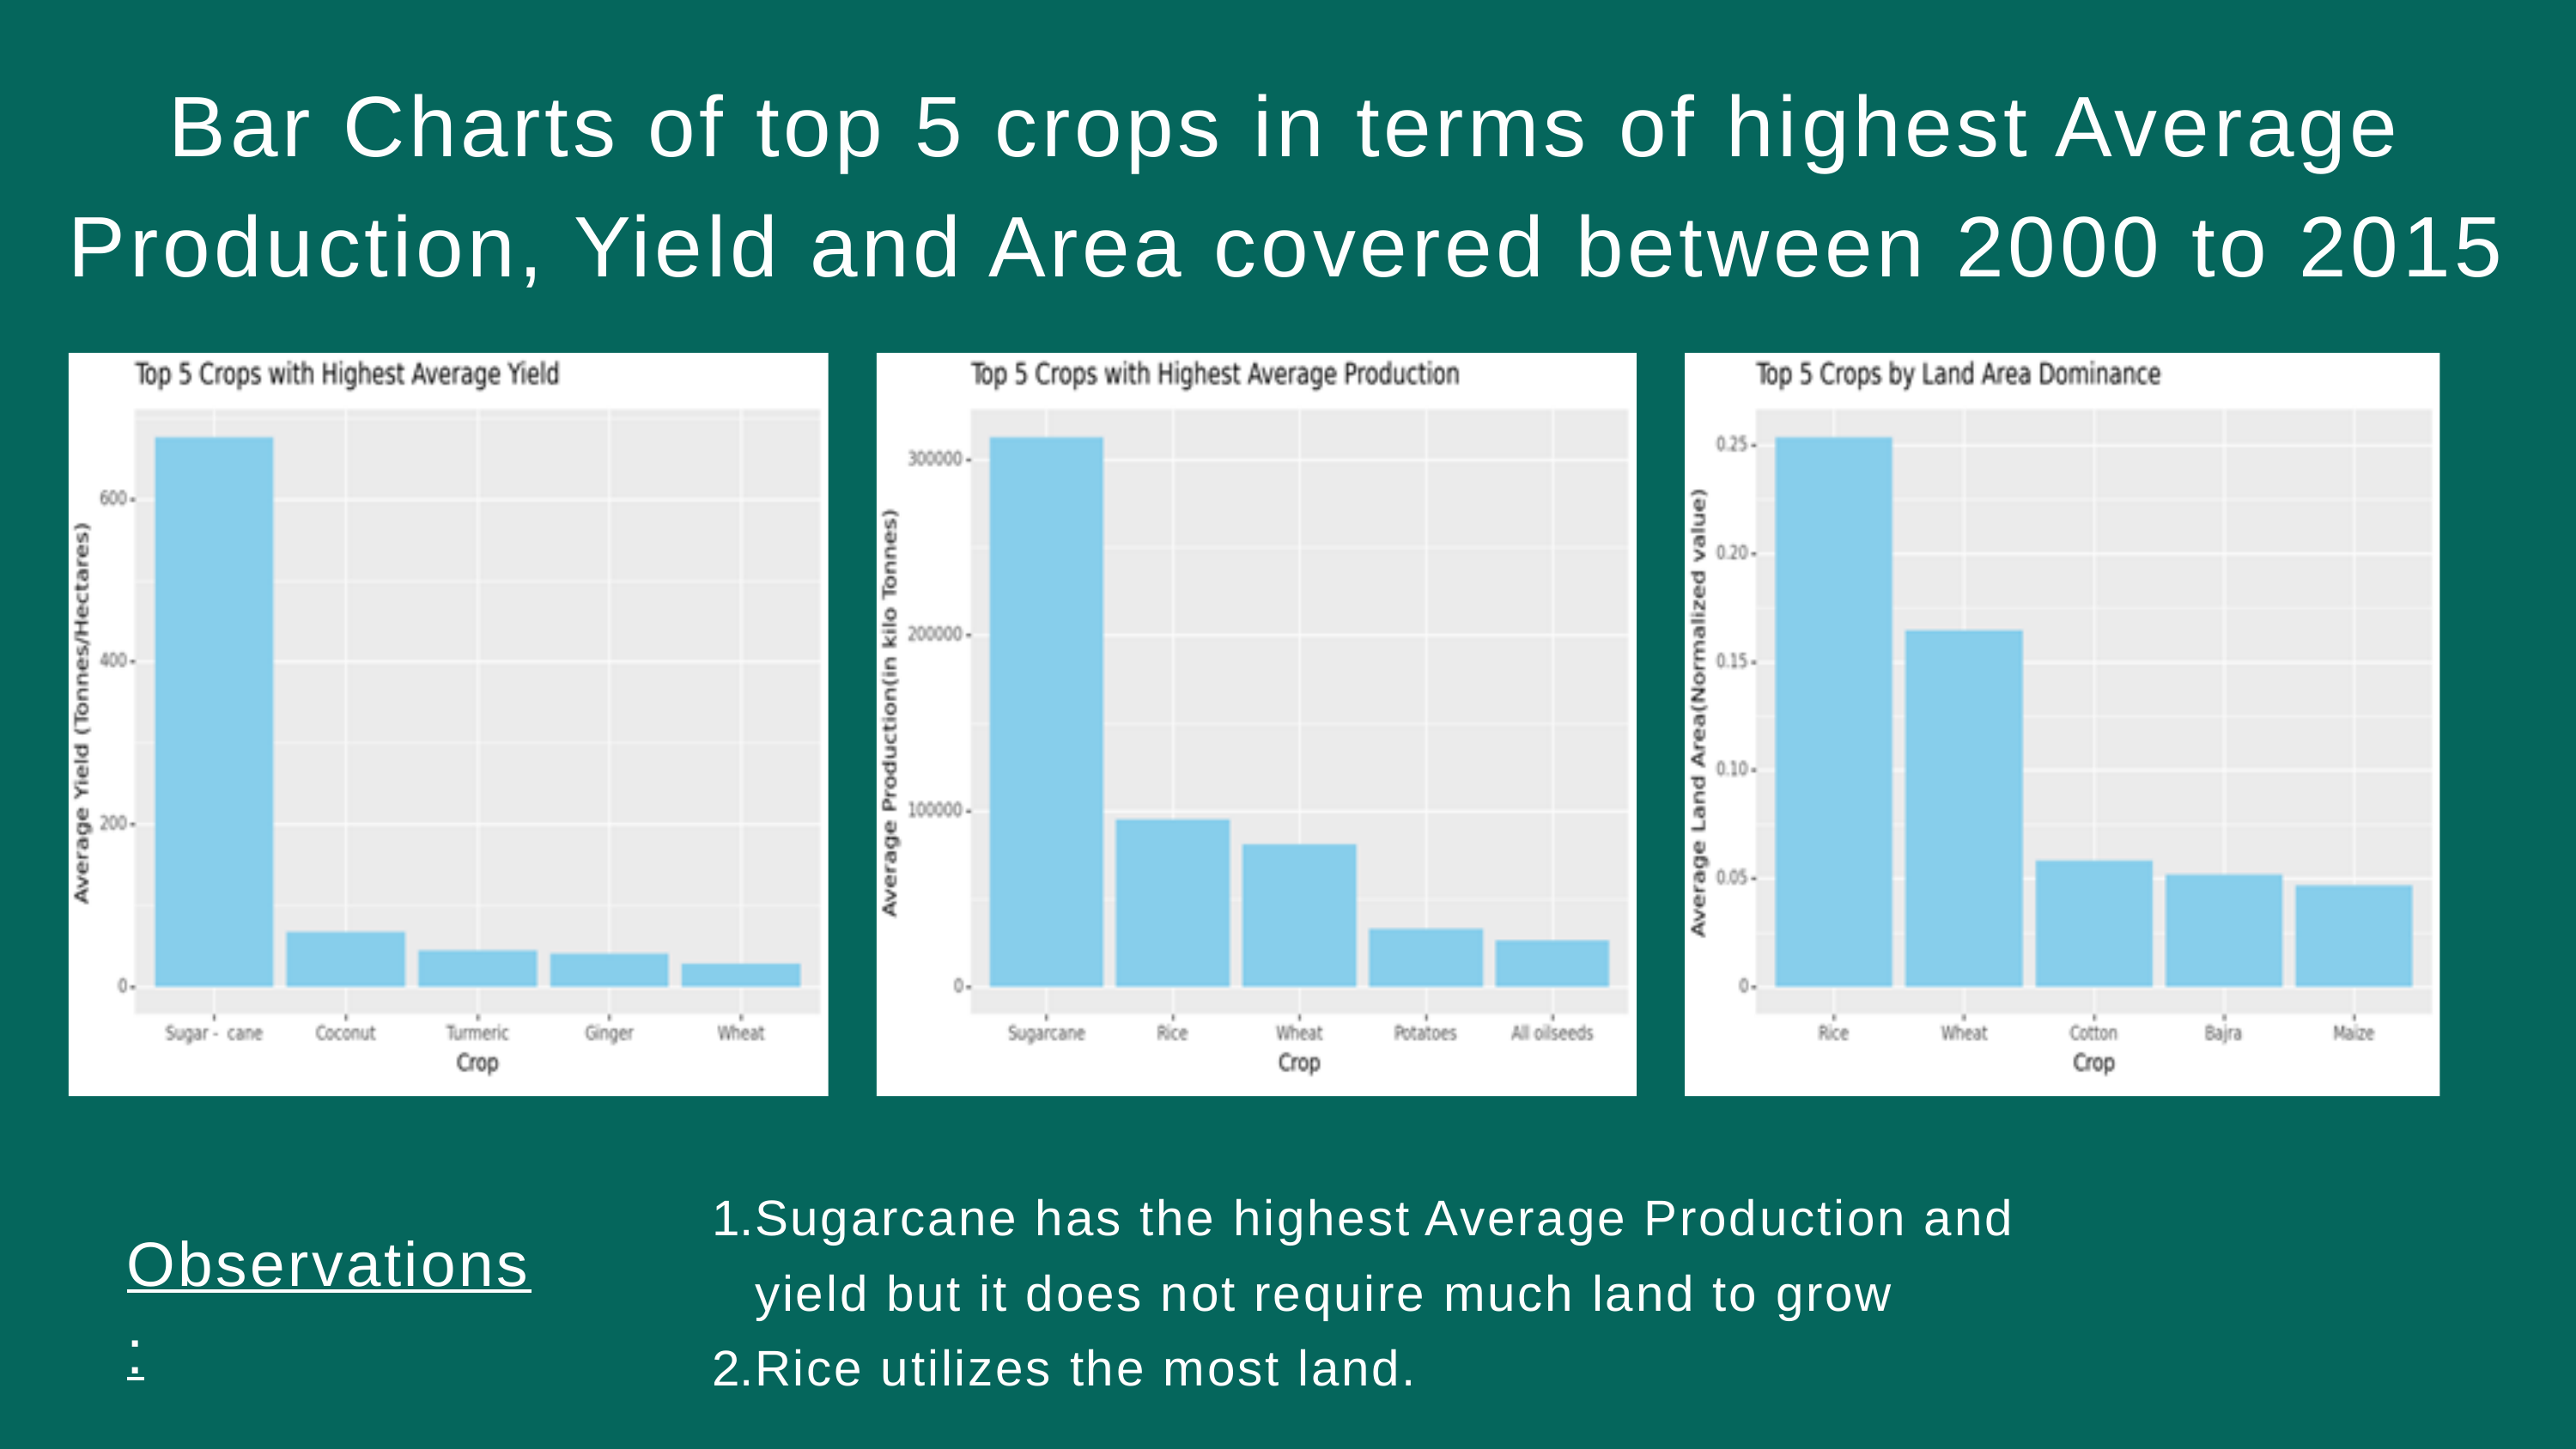

Bar Charts of top 5 crops in terms of highest Average Production, Yield and Area covered between 2000 to 2015

Sugarcane has the highest Average Production and yield but it does not require much land to grow
Rice utilizes the most land.
Observations: